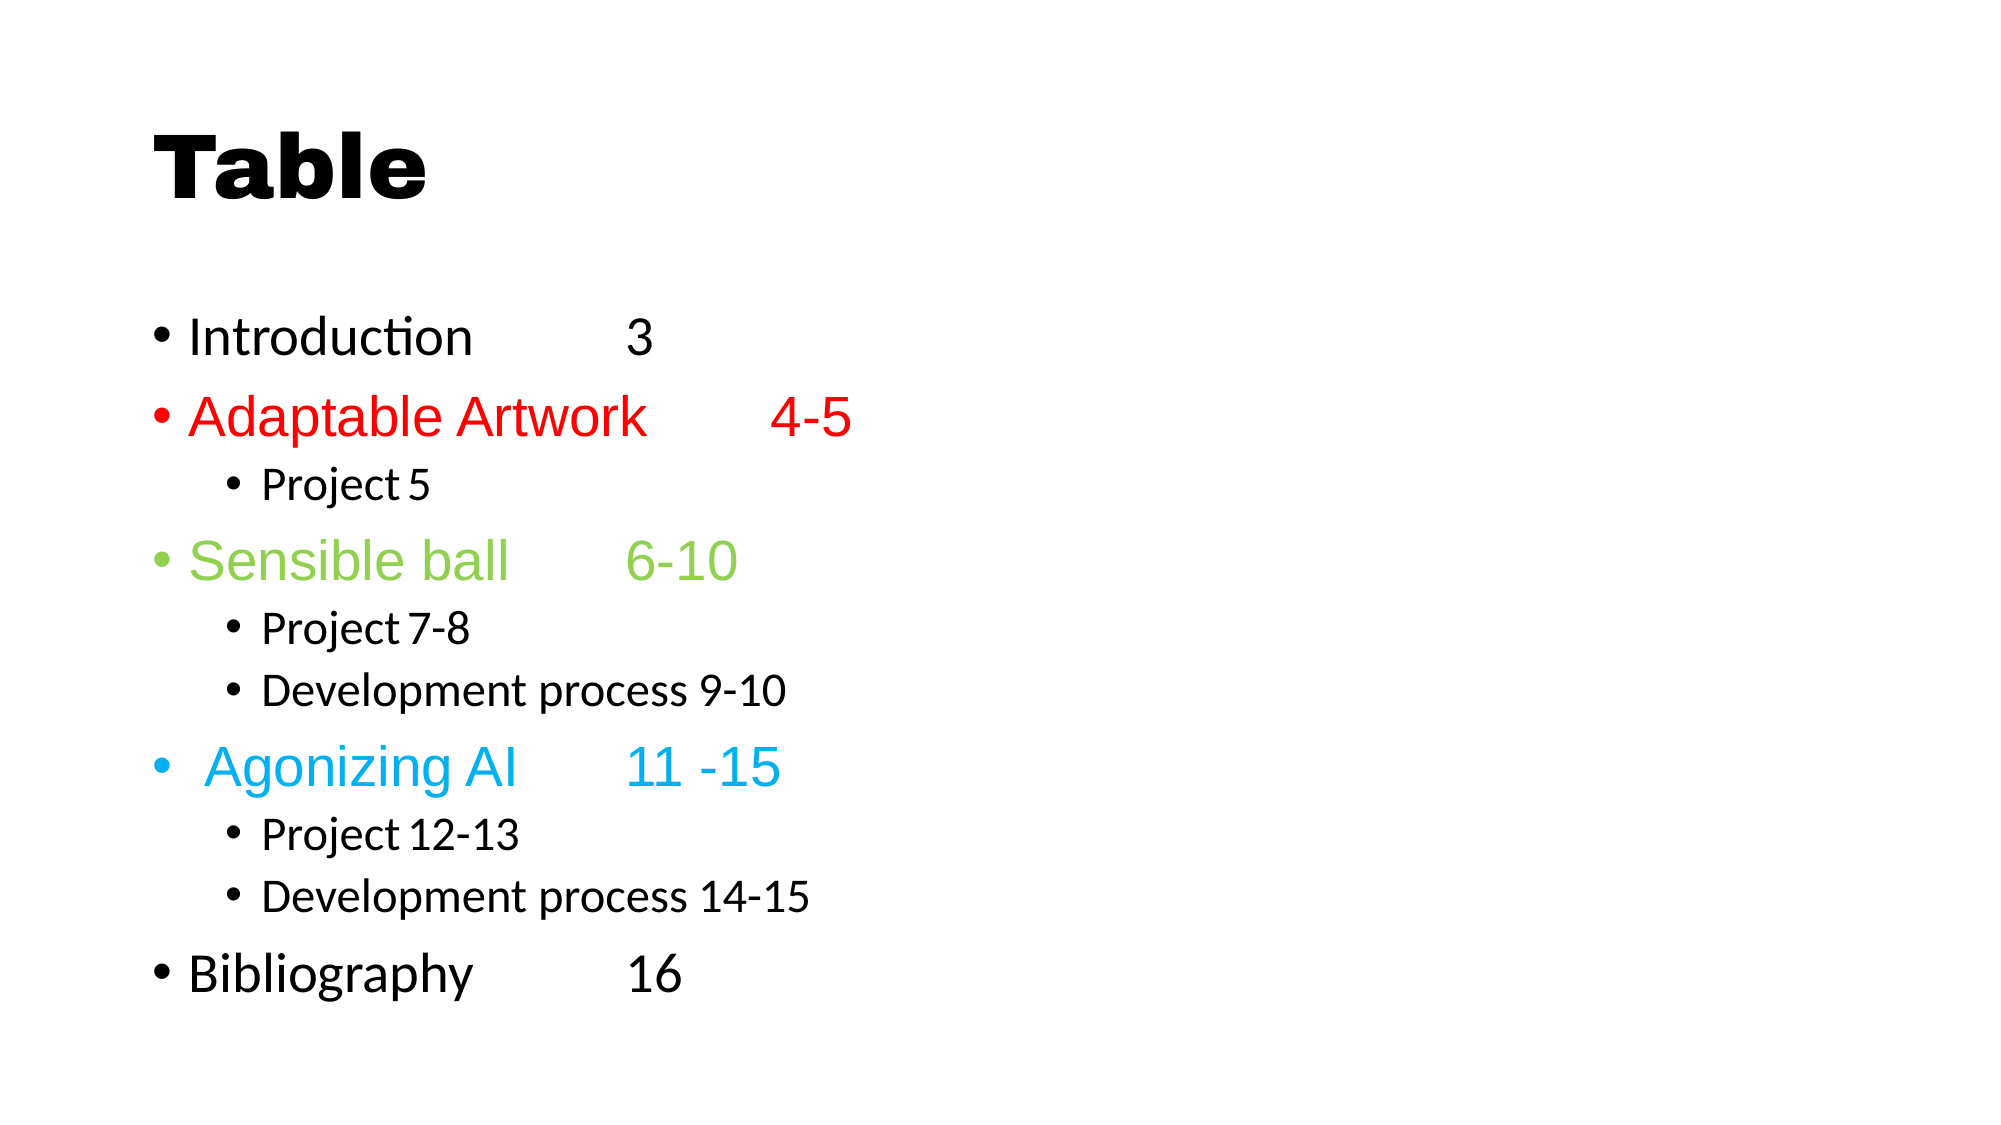

# Table
Introduction 						3
Adaptable Artwork					4-5
Project							5
Sensible ball						6-10
Project							7-8
Development process					9-10
 Agonizing AI						11 -15
Project							12-13
Development process					14-15
Bibliography 						16